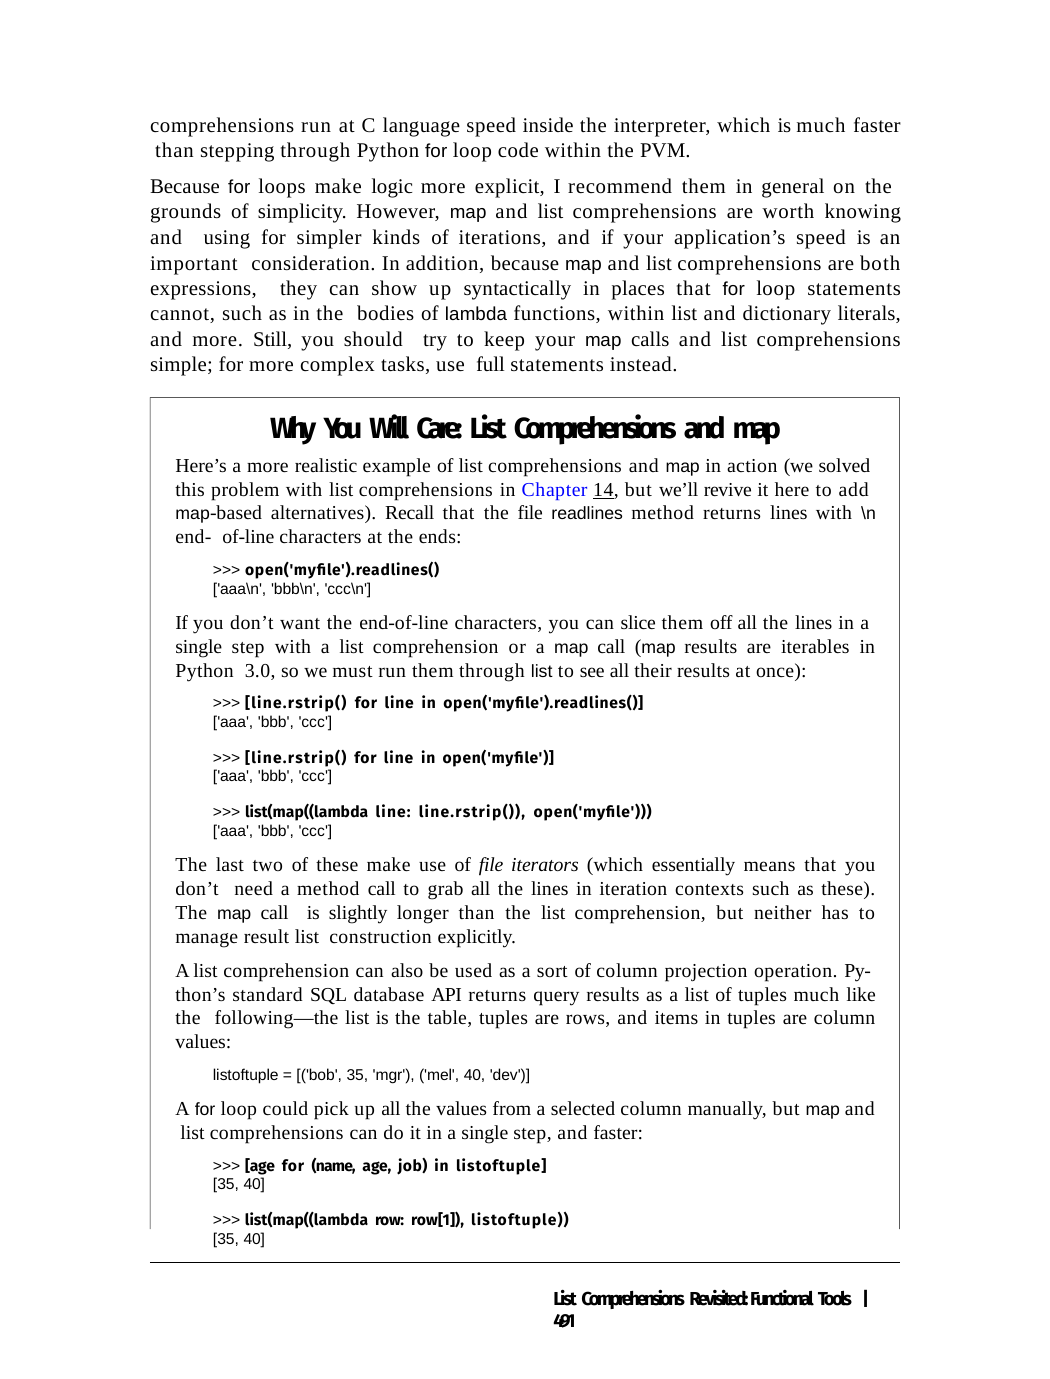

comprehensions run at C language speed inside the interpreter, which is much faster  than stepping through Python for loop code within the PVM.
Because for loops make logic more explicit, I recommend them in general on the  grounds of simplicity. However, map and list comprehensions are worth knowing and  using for simpler kinds of iterations, and if your application’s speed is an important  consideration. In addition, because map and list comprehensions are both expressions,  they can show up syntactically in places that for loop statements cannot, such as in the  bodies of lambda functions, within list and dictionary literals, and more. Still, you should  try to keep your map calls and list comprehensions simple; for more complex tasks, use  full statements instead.

Why You Will Care: List Comprehensions and map
Here’s a more realistic example of list comprehensions and map in action (we solved  this problem with list comprehensions in Chapter 14, but we’ll revive it here to add  map-based alternatives). Recall that the file readlines method returns lines with \n end-  of-line characters at the ends:
>>> open('myfile').readlines()
['aaa\n', 'bbb\n', 'ccc\n']
If you don’t want the end-of-line characters, you can slice them off all the lines in a  single step with a list comprehension or a map call (map results are iterables in Python  3.0, so we must run them through list to see all their results at once):
>>> [line.rstrip() for line in open('myfile').readlines()]
['aaa', 'bbb', 'ccc']

>>> [line.rstrip() for line in open('myfile')]
['aaa', 'bbb', 'ccc']

>>> list(map((lambda line: line.rstrip()), open('myfile')))
['aaa', 'bbb', 'ccc']
The last two of these make use of file iterators (which essentially means that you don’t  need a method call to grab all the lines in iteration contexts such as these). The map call  is slightly longer than the list comprehension, but neither has to manage result list  construction explicitly.
A list comprehension can also be used as a sort of column projection operation. Py-  thon’s standard SQL database API returns query results as a list of tuples much like the  following—the list is the table, tuples are rows, and items in tuples are column values:
listoftuple = [('bob', 35, 'mgr'), ('mel', 40, 'dev')]
A for loop could pick up all the values from a selected column manually, but map and  list comprehensions can do it in a single step, and faster:
>>> [age for (name, age, job) in listoftuple]
[35, 40]

>>> list(map((lambda row: row[1]), listoftuple))
[35, 40]

List Comprehensions Revisited: Functional Tools  | 491